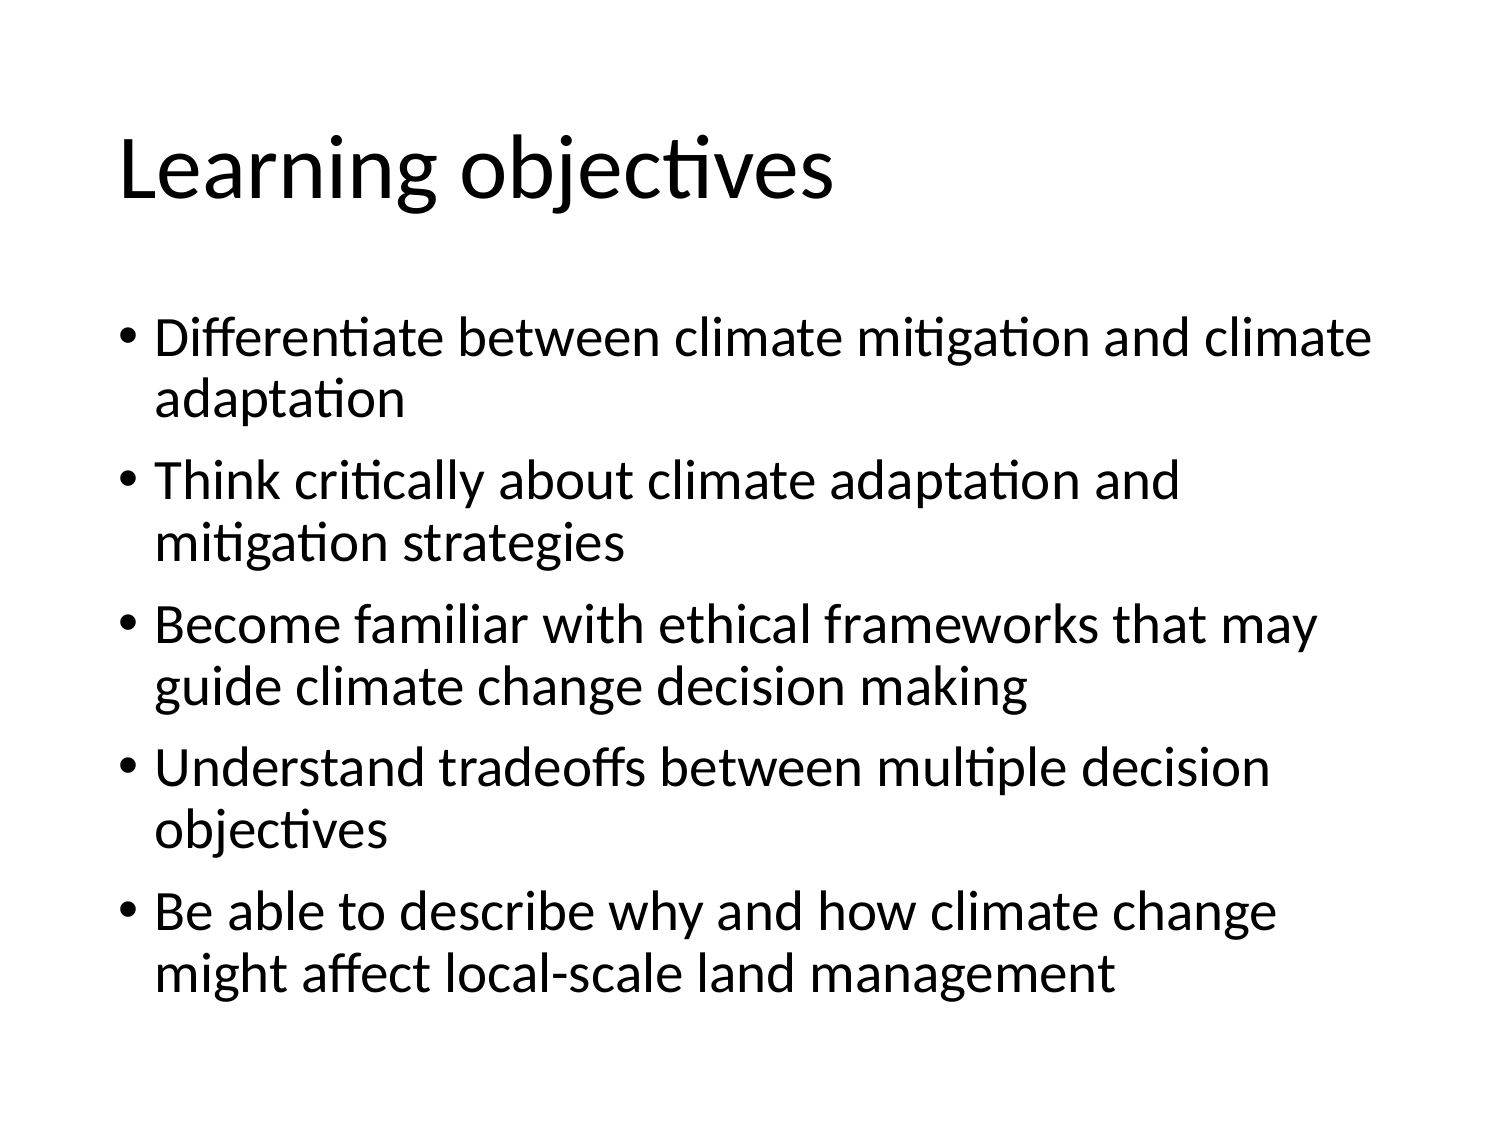

# Learning objectives
Differentiate between climate mitigation and climate adaptation
Think critically about climate adaptation and mitigation strategies
Become familiar with ethical frameworks that may guide climate change decision making
Understand tradeoffs between multiple decision objectives
Be able to describe why and how climate change might affect local-scale land management